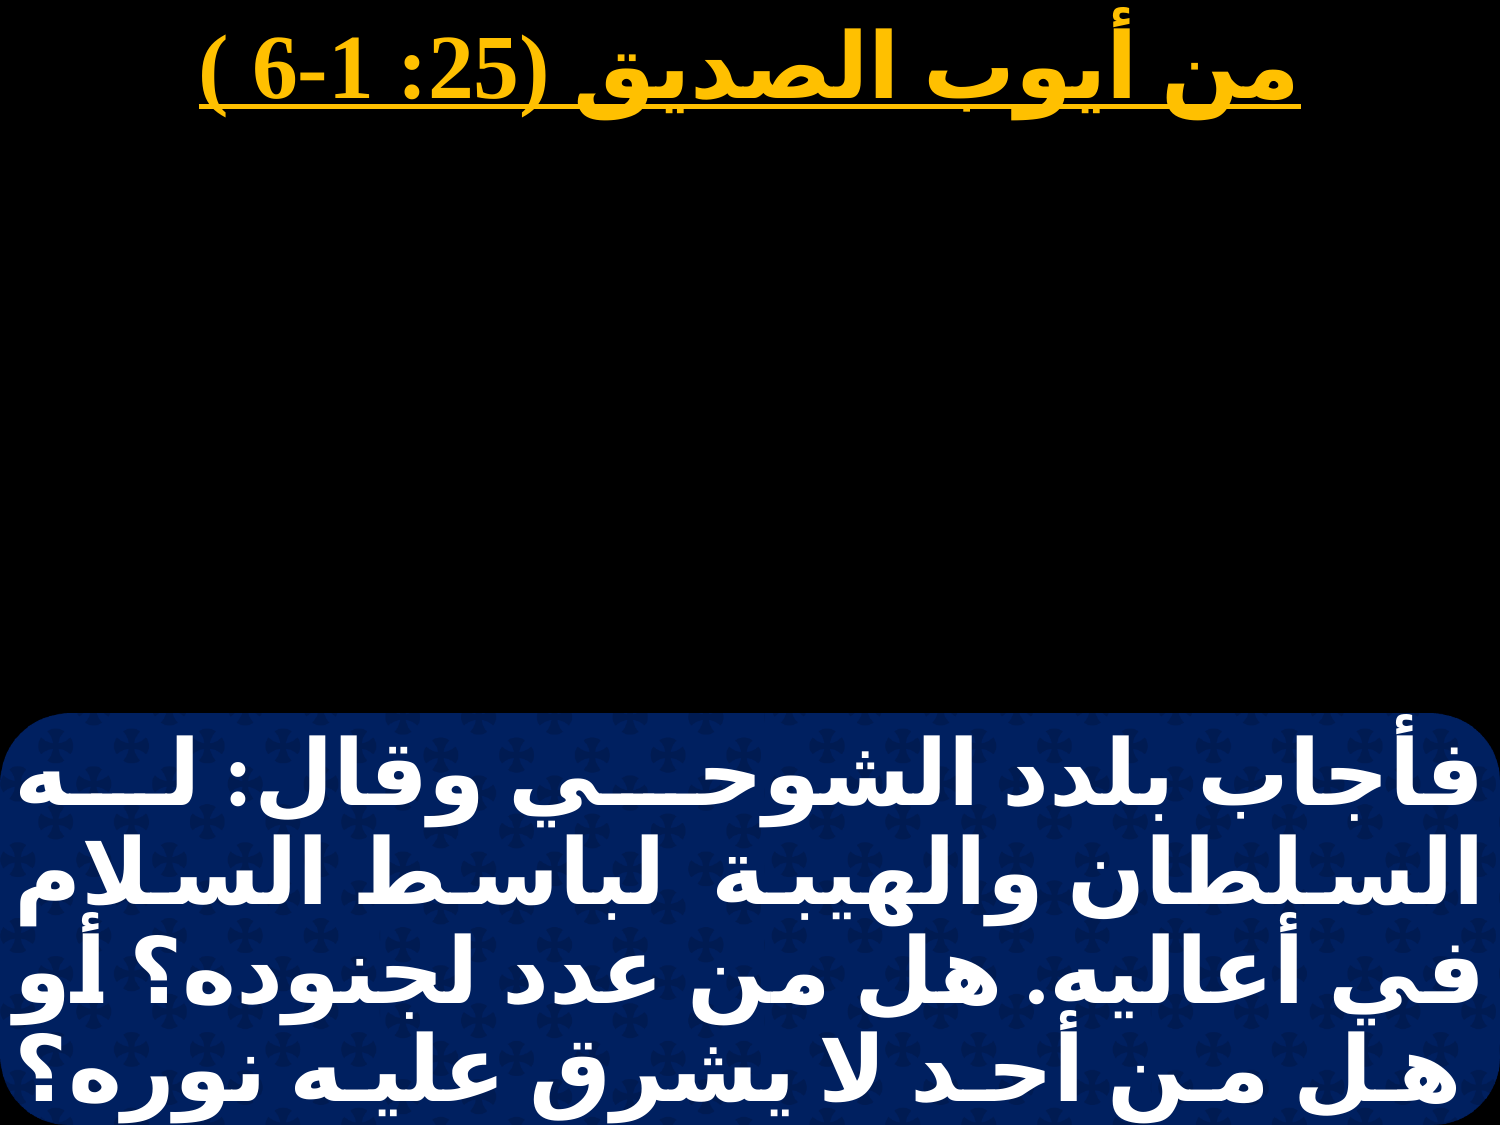

من أيوب الصديق (25: 1-6 )
فأجاب بلدد الشوحي وقال: له السلطان والهيبة  لباسط السلام في أعاليه. هل من عدد لجنوده؟ أو  هل من أحد لا يشرق عليه نوره؟ فكيف يتبرر  الإنسان لدى الله، وكيف يزكى مولود المرأة؟ هوذا